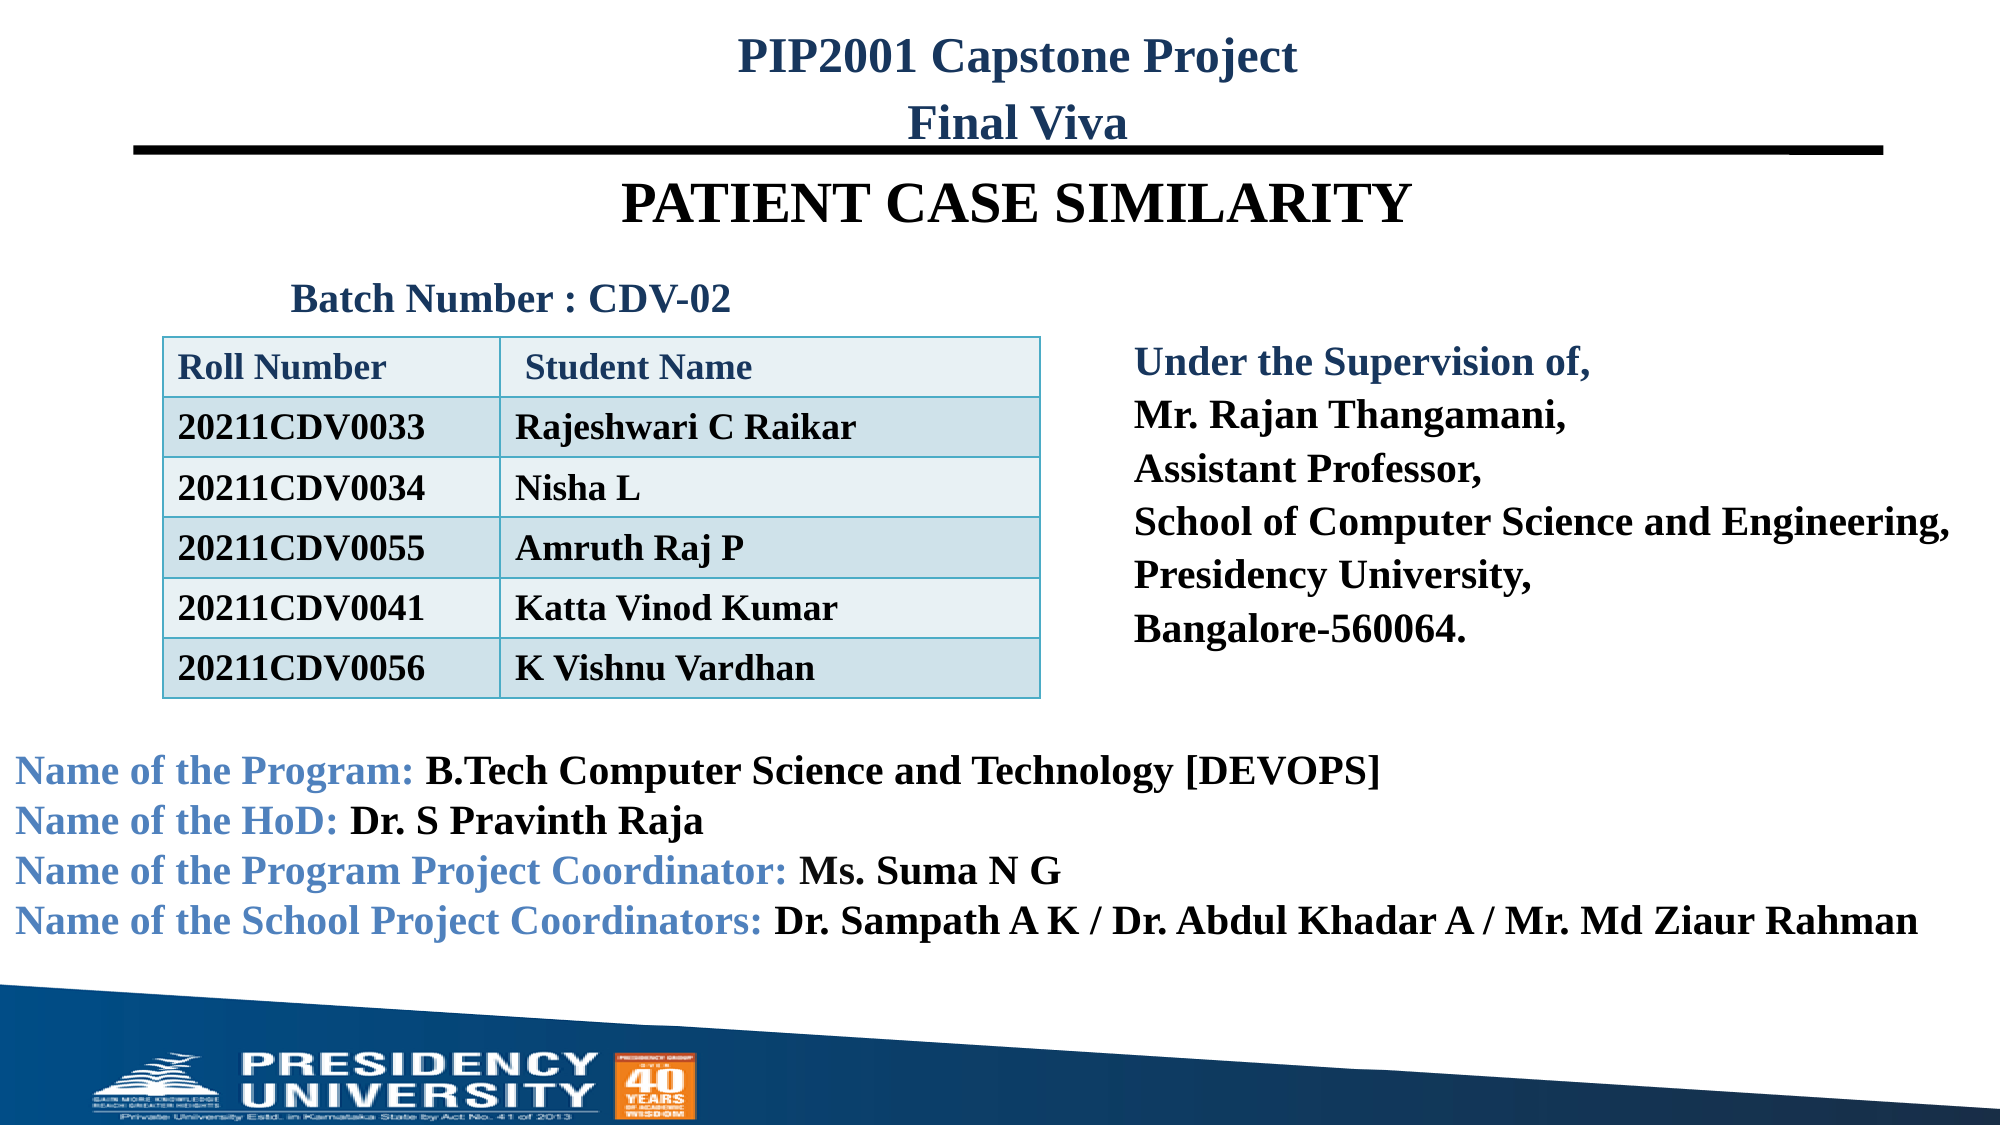

PIP2001 Capstone Project
Final Viva
# PATIENT CASE SIMILARITY
Batch Number : CDV-02

Under the Supervision of,
Mr. Rajan Thangamani,
Assistant Professor,
School of Computer Science and Engineering,
Presidency University,
Bangalore-560064.

| Roll Number | Student Name |
| --- | --- |
| 20211CDV0033 | Rajeshwari C Raikar |
| 20211CDV0034 | Nisha L |
| 20211CDV0055 | Amruth Raj P |
| 20211CDV0041 | Katta Vinod Kumar |
| 20211CDV0056 | K Vishnu Vardhan |
Name of the Program: B.Tech Computer Science and Technology [DEVOPS]
Name of the HoD: Dr. S Pravinth Raja
Name of the Program Project Coordinator: Ms. Suma N G
Name of the School Project Coordinators: Dr. Sampath A K / Dr. Abdul Khadar A / Mr. Md Ziaur Rahman